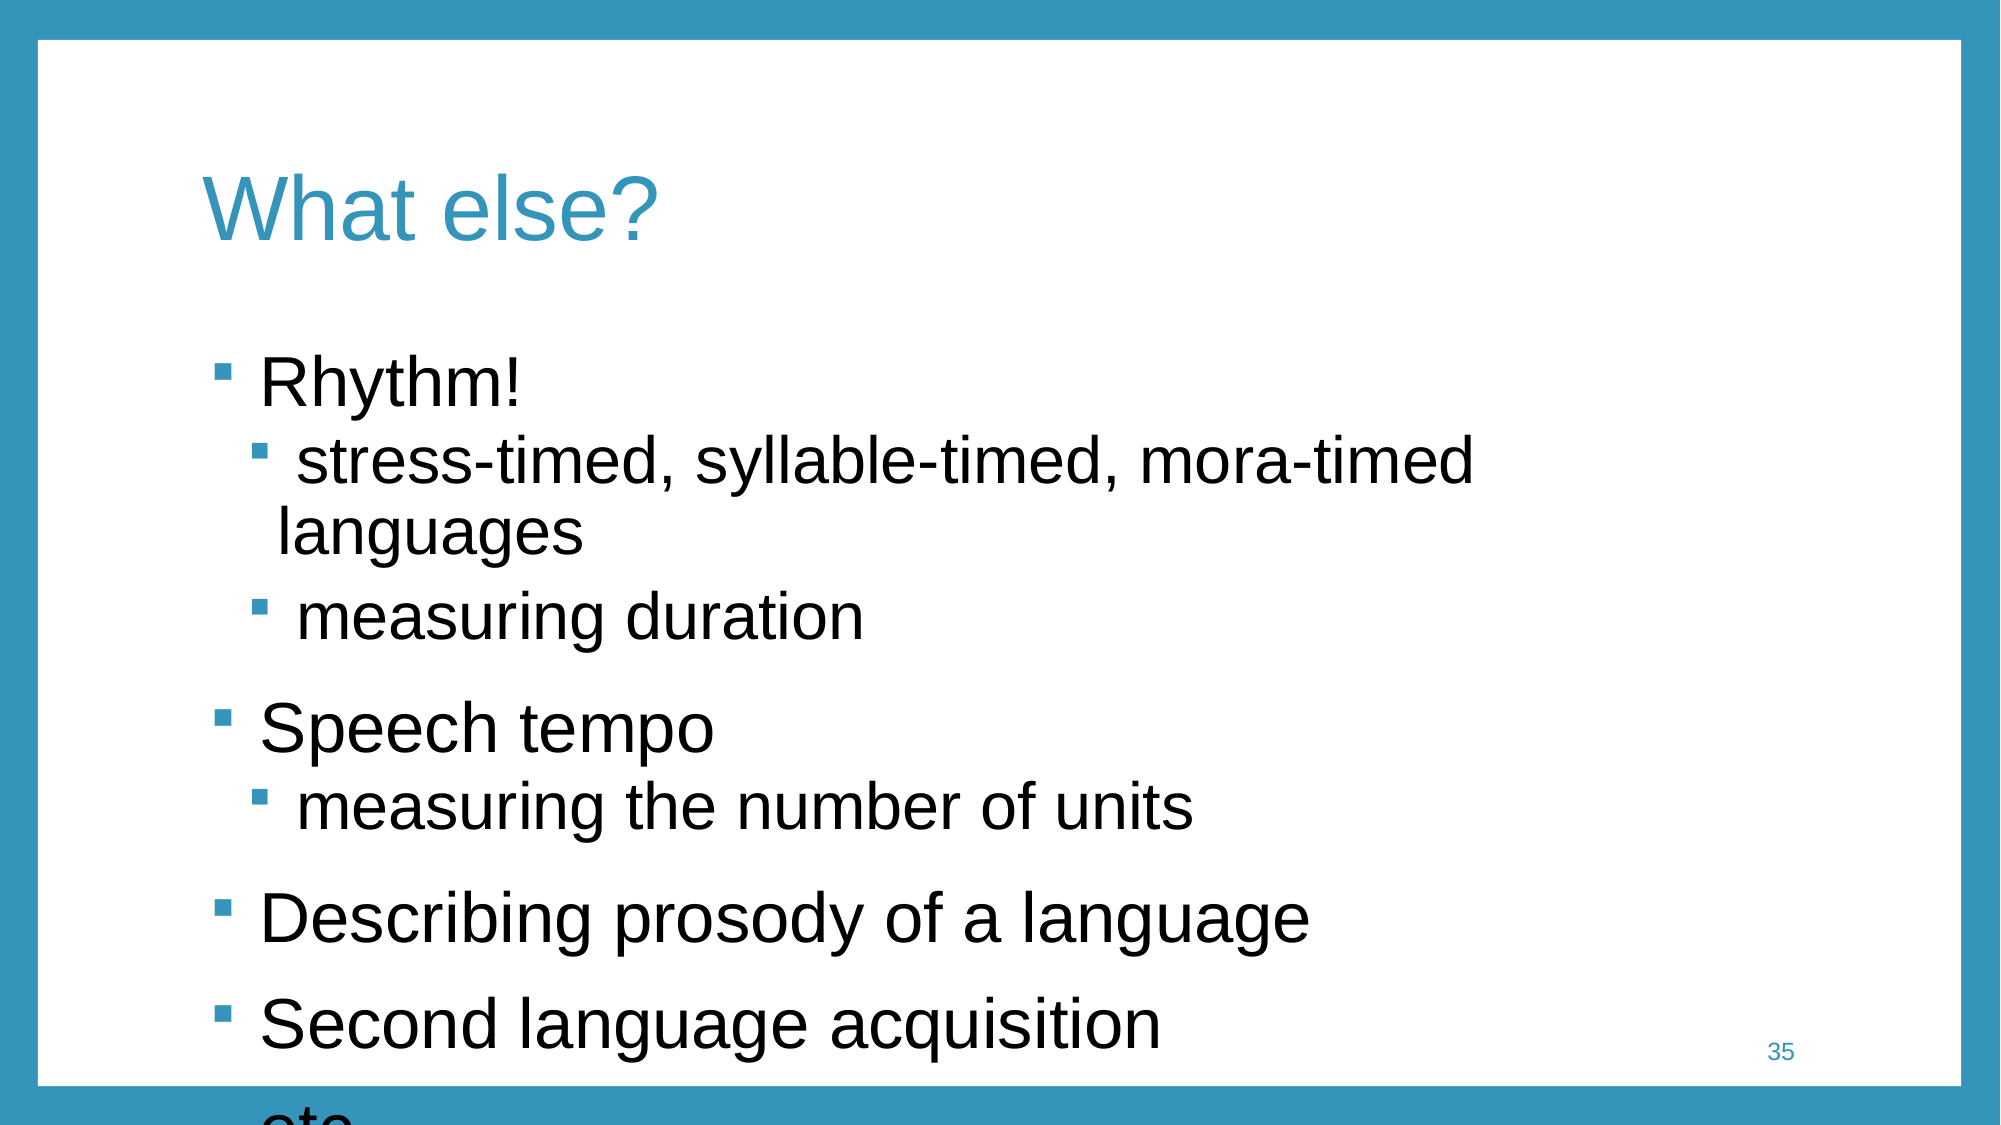

# What else?
 Rhythm!
 stress-timed, syllable-timed, mora-timed languages
 measuring duration
 Speech tempo
 measuring the number of units
 Describing prosody of a language
 Second language acquisition
 etc…

35